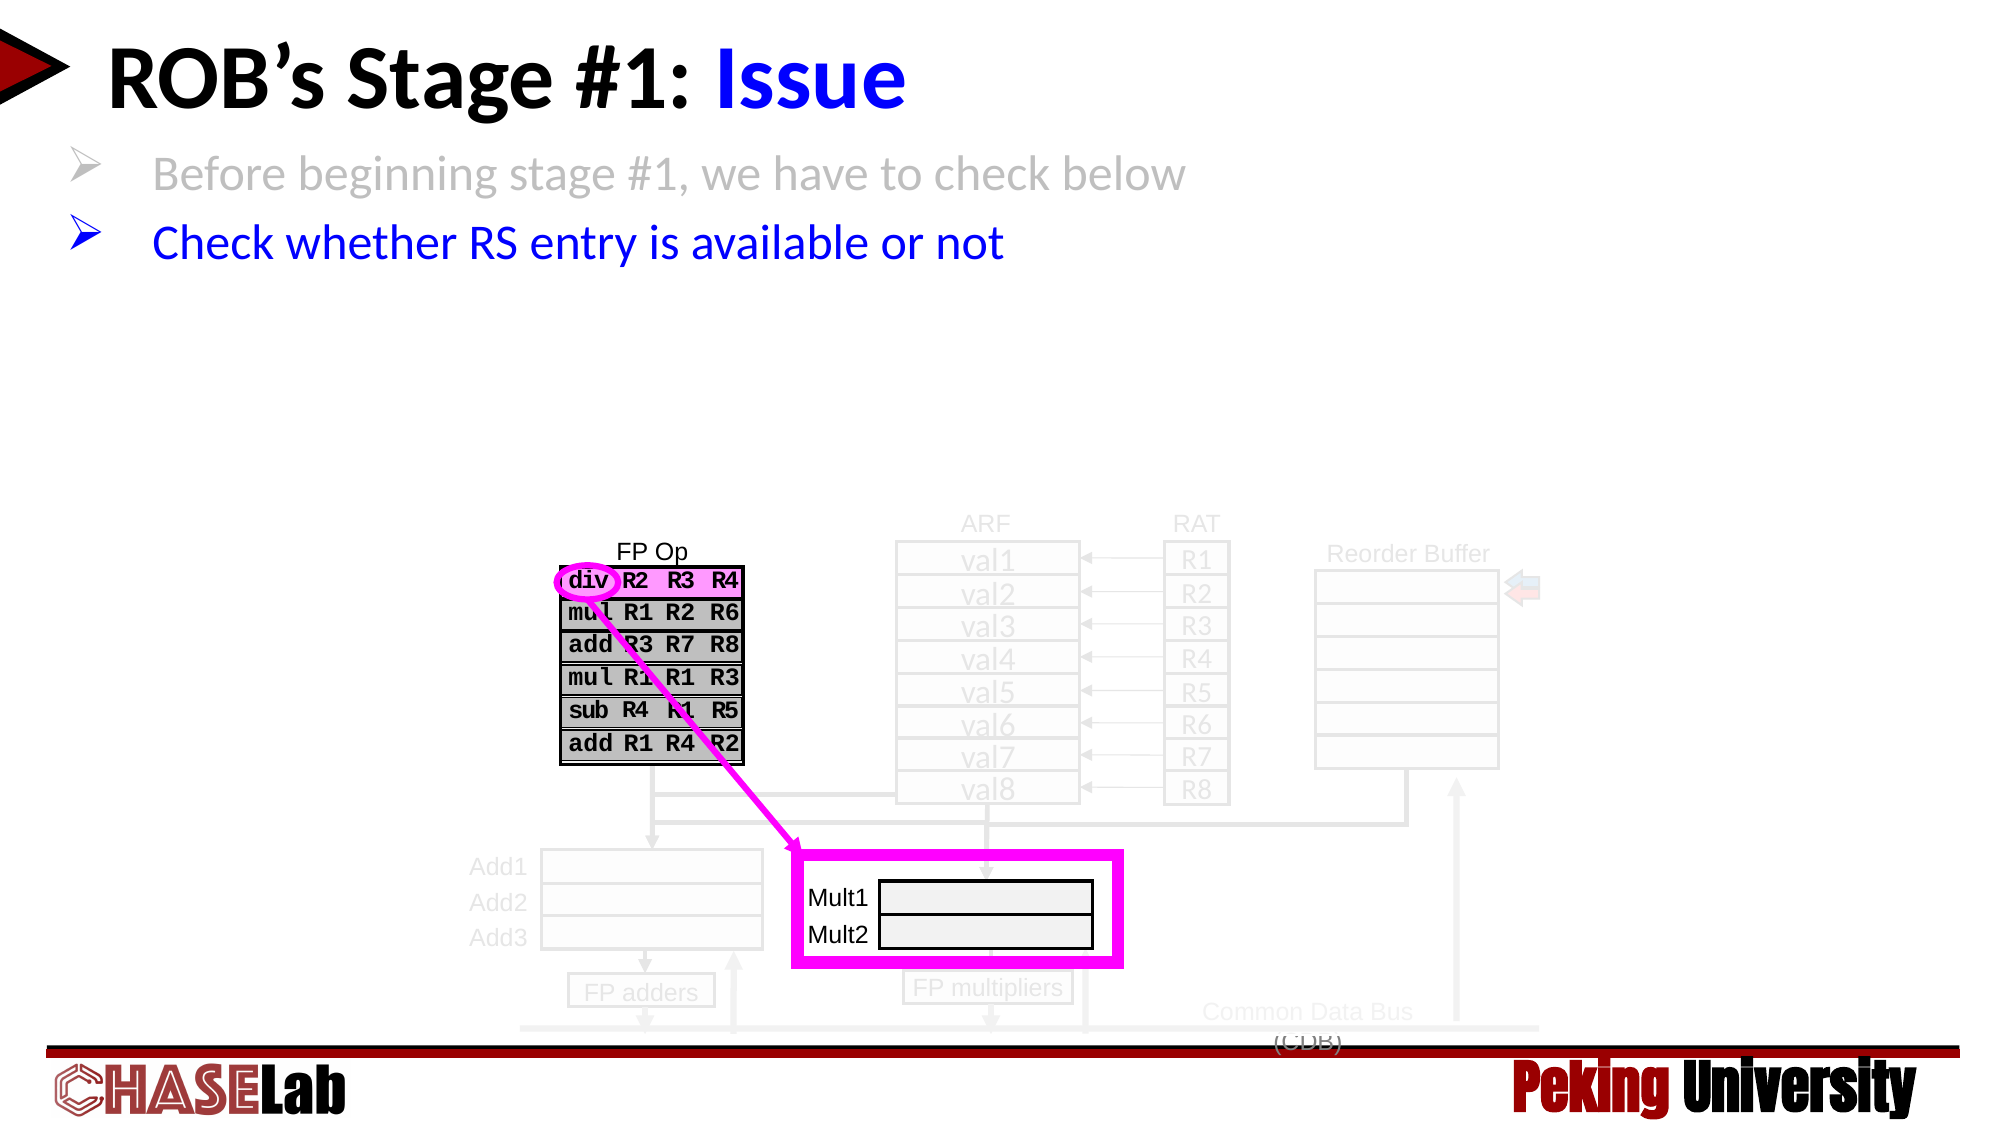

# ROB’s Stage #1: Issue
 Before beginning stage #1, we have to check below
 Check whether RS entry is available or not

RAT
R1
R2
R3
R4
R5
R6
R7
R8
ARF
FP Op Queue

Reorder Buffer

val1
val2
val3
val4
val5
val6
val7
val8

| div | R2 | R3 | R4 |
| --- | --- | --- | --- |
| div | R2 | R3 | R4 |
| --- | --- | --- | --- |

| mul | R1 | R2 | R6 |
| --- | --- | --- | --- |
| add | R3 | R7 | R8 |
| --- | --- | --- | --- |
| mul | R1 | R1 | R3 |
| --- | --- | --- | --- |
| sub | R4 | R1 | R5 |
| --- | --- | --- | --- |
| add | R1 | R4 | R2 |
| --- | --- | --- | --- |

Add1
Add2
Add3

Mult1
Mult2

FP multipliers

FP adders

Common Data Bus (CDB)